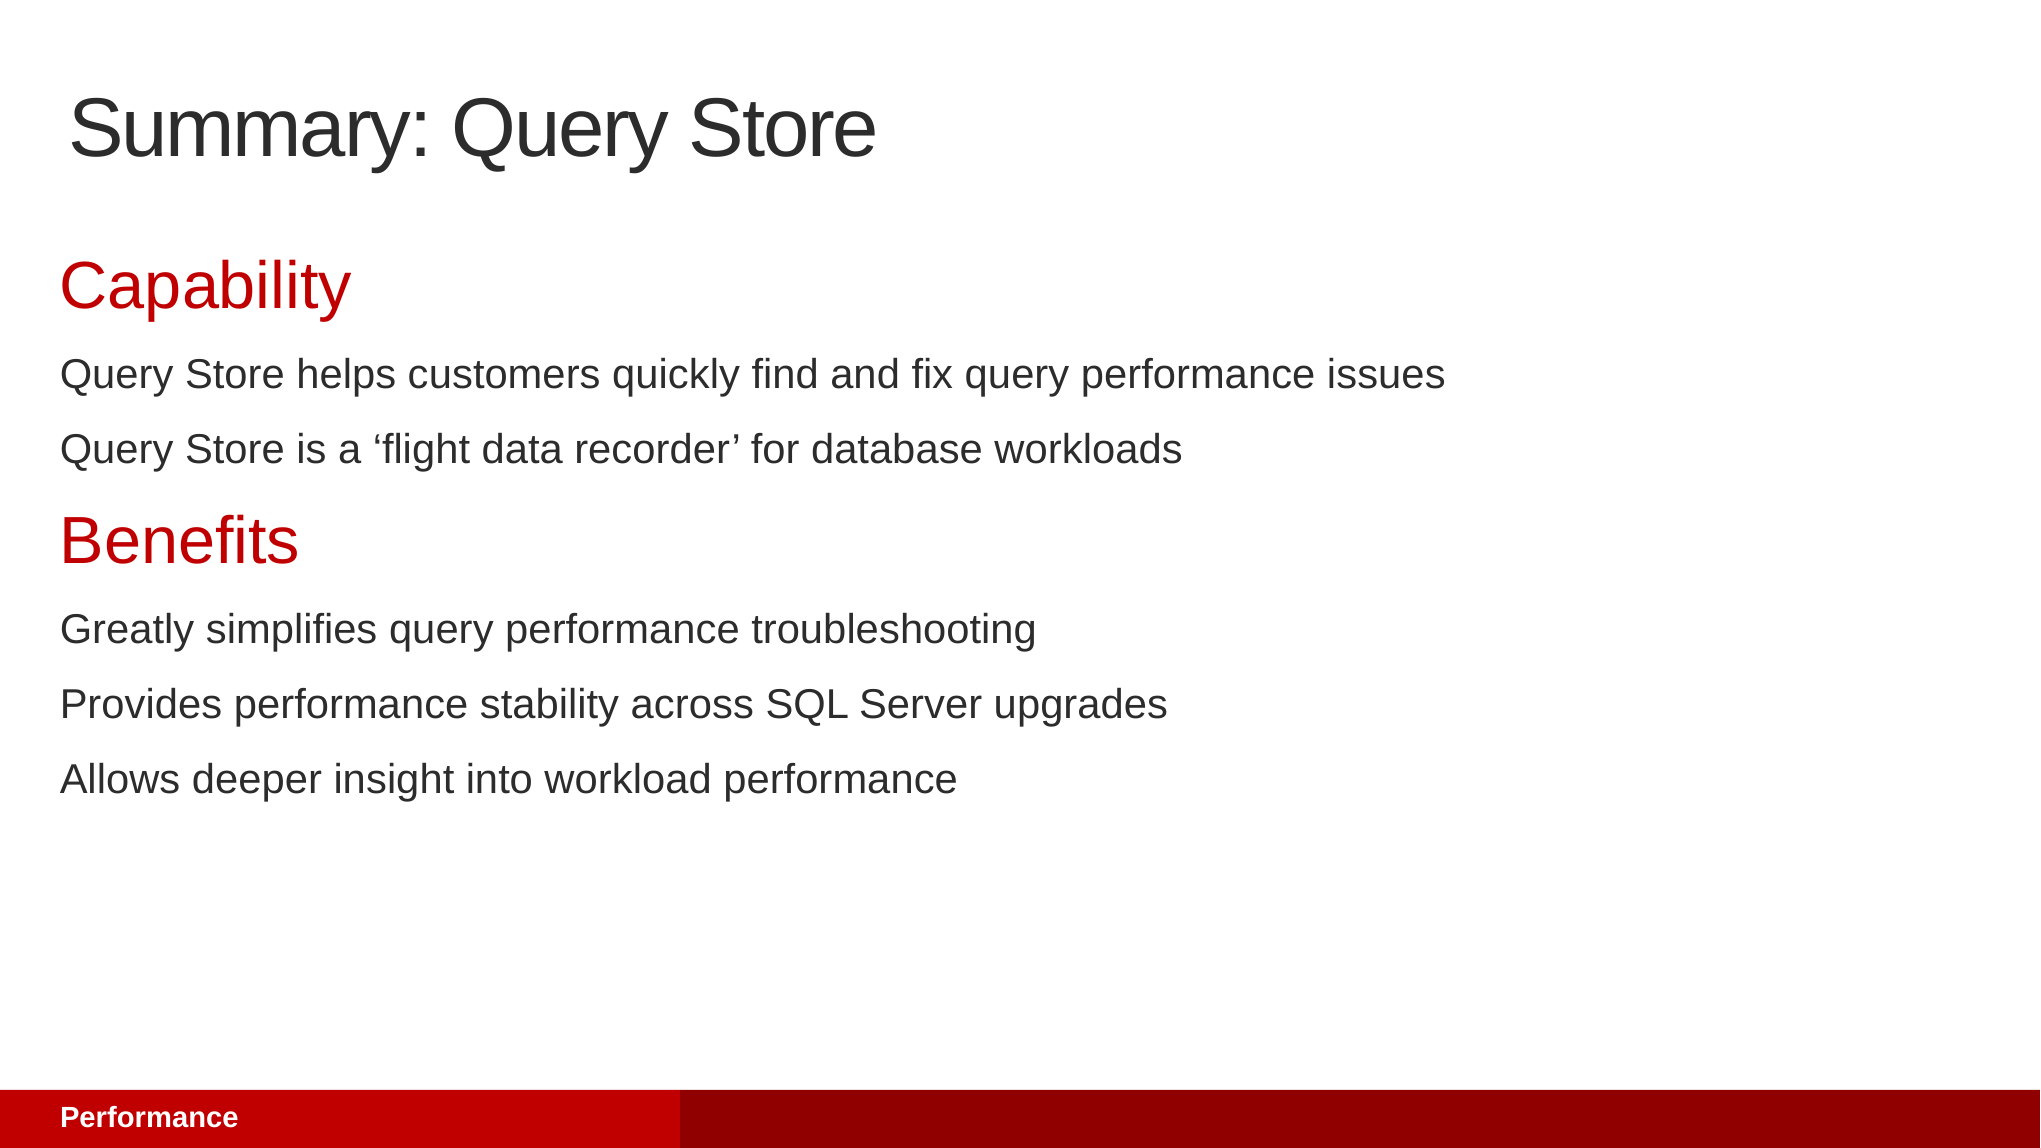

Summary: Query Store
Capability
Query Store helps customers quickly find and fix query performance issues
Query Store is a ‘flight data recorder’ for database workloads
Benefits
Greatly simplifies query performance troubleshooting
Provides performance stability across SQL Server upgrades
Allows deeper insight into workload performance
Performance